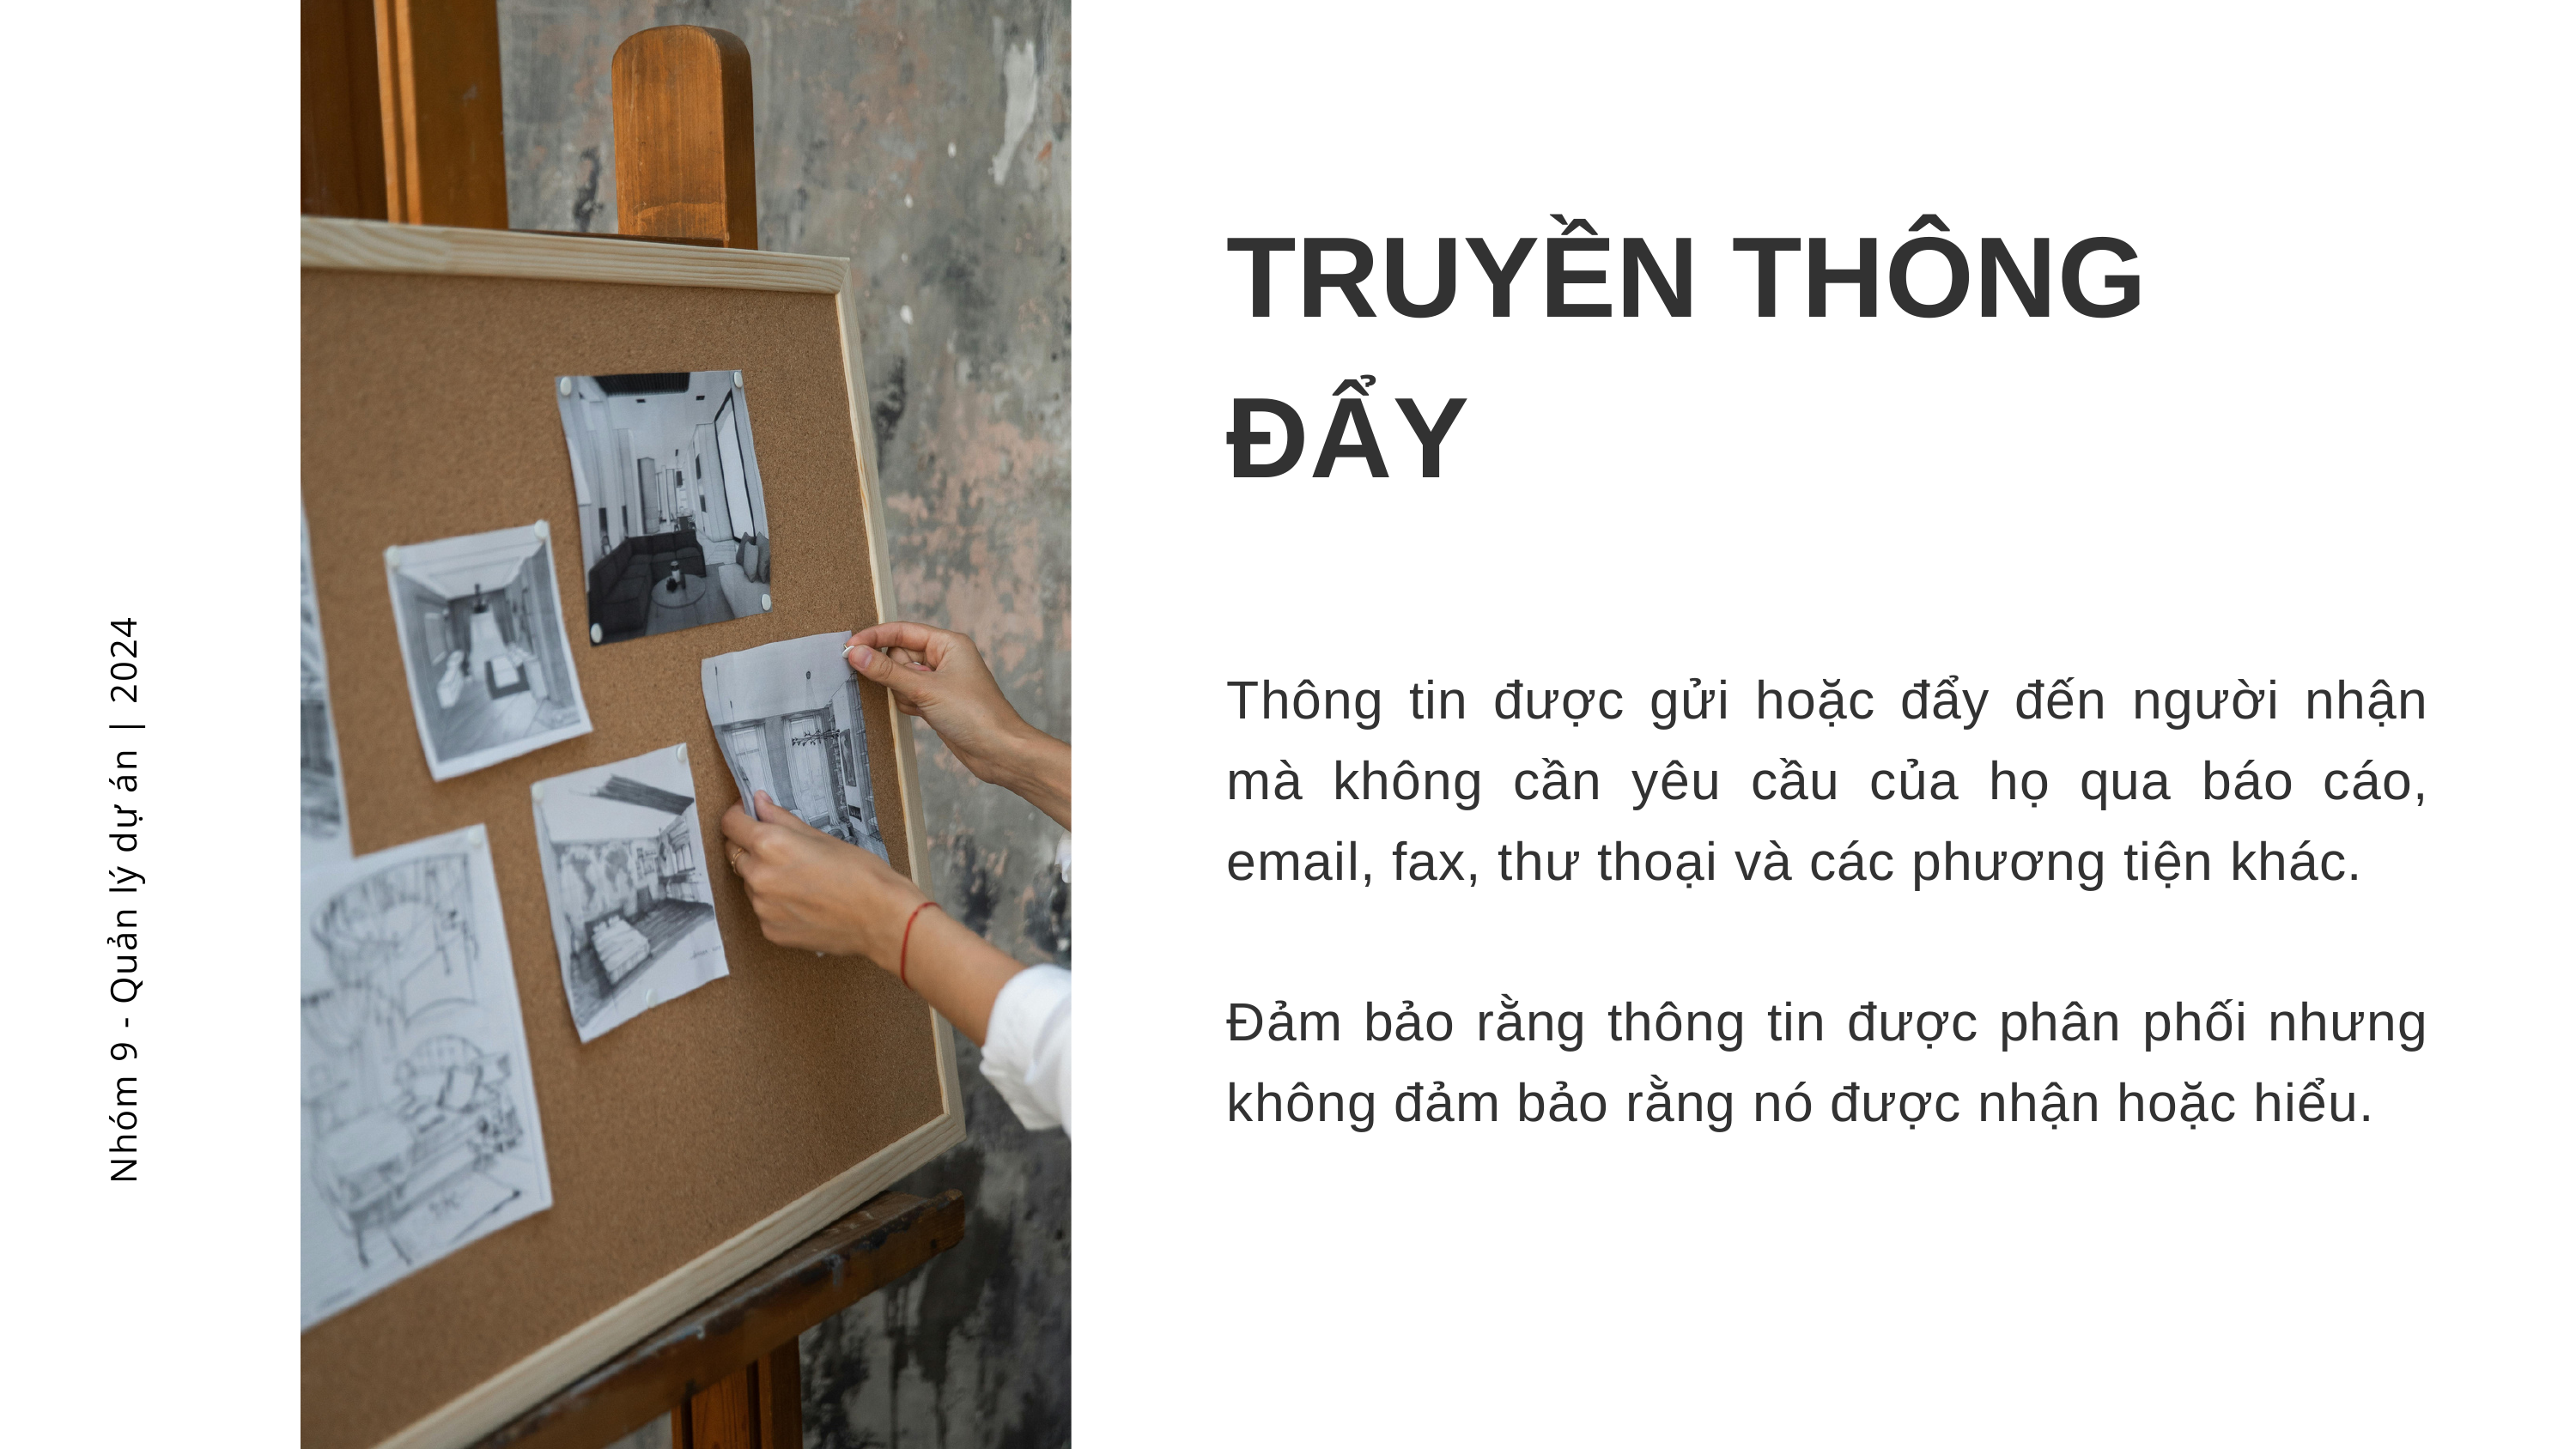

TRUYỀN THÔNG ĐẨY
Thông tin được gửi hoặc đẩy đến người nhận mà không cần yêu cầu của họ qua báo cáo, email, fax, thư thoại và các phương tiện khác.

Đảm bảo rằng thông tin được phân phối nhưng không đảm bảo rằng nó được nhận hoặc hiểu.
Nhóm 9 - Quản lý dự án | 2024